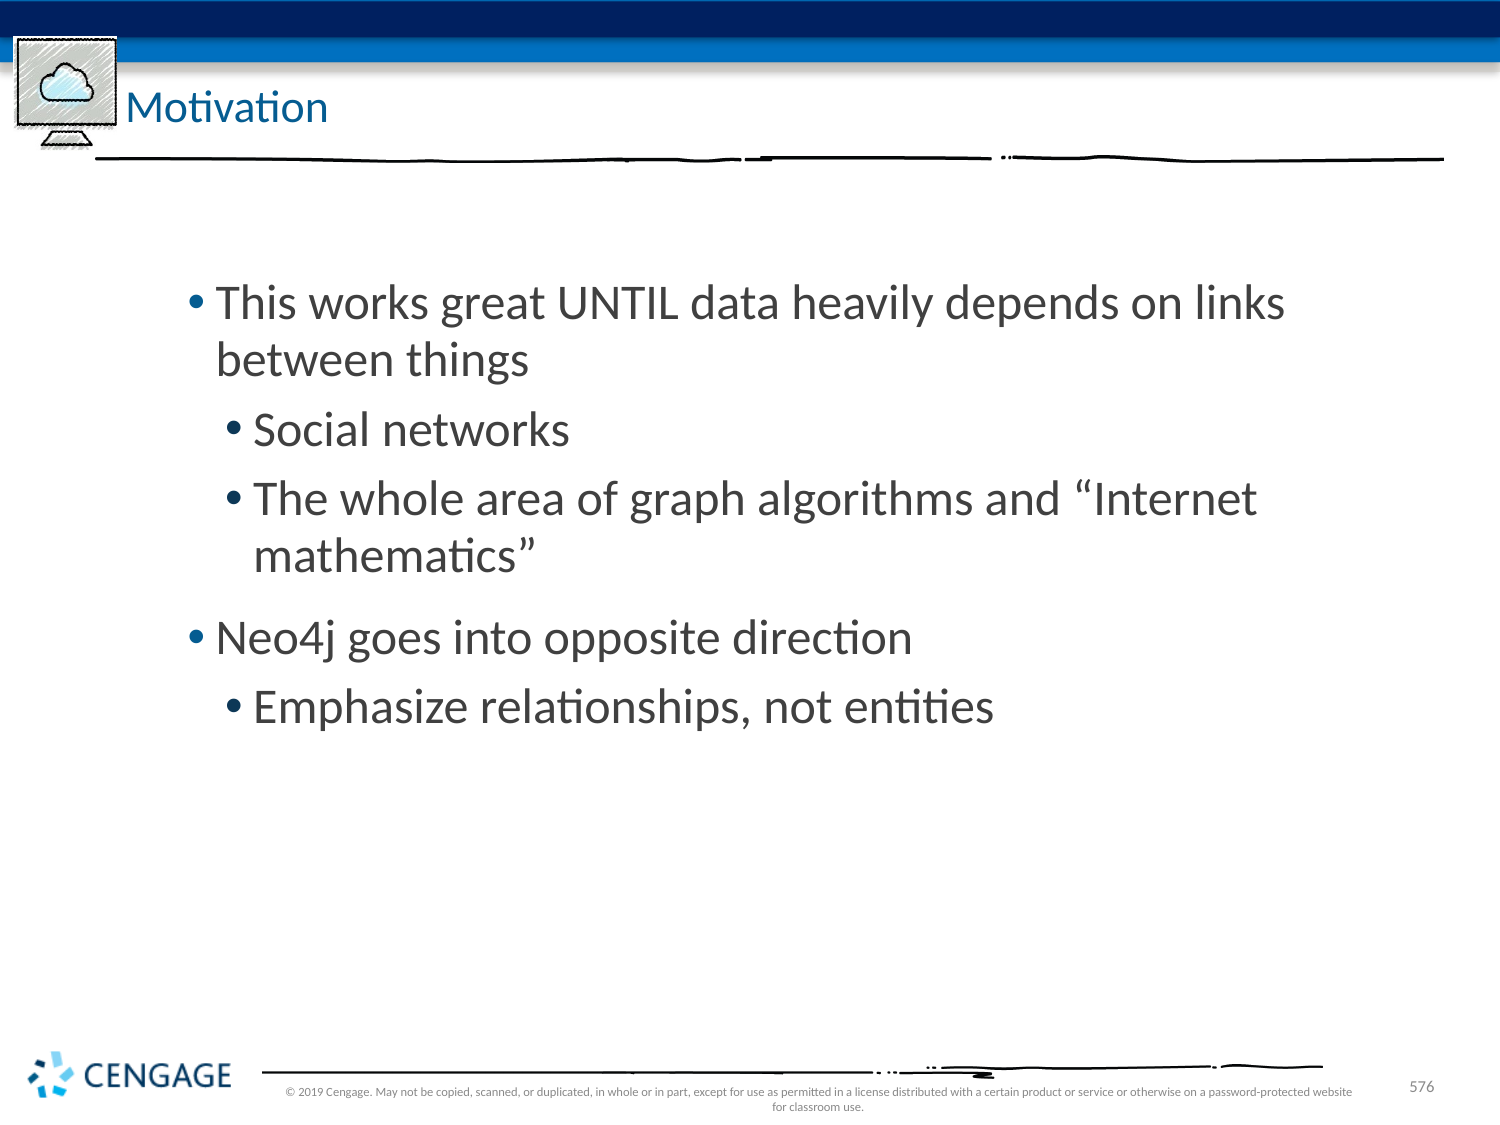

# Motivation
This works great UNTIL data heavily depends on links between things
Social networks
The whole area of graph algorithms and “Internet mathematics”
Neo4j goes into opposite direction
Emphasize relationships, not entities
© 2019 Cengage. May not be copied, scanned, or duplicated, in whole or in part, except for use as permitted in a license distributed with a certain product or service or otherwise on a password-protected website for classroom use.